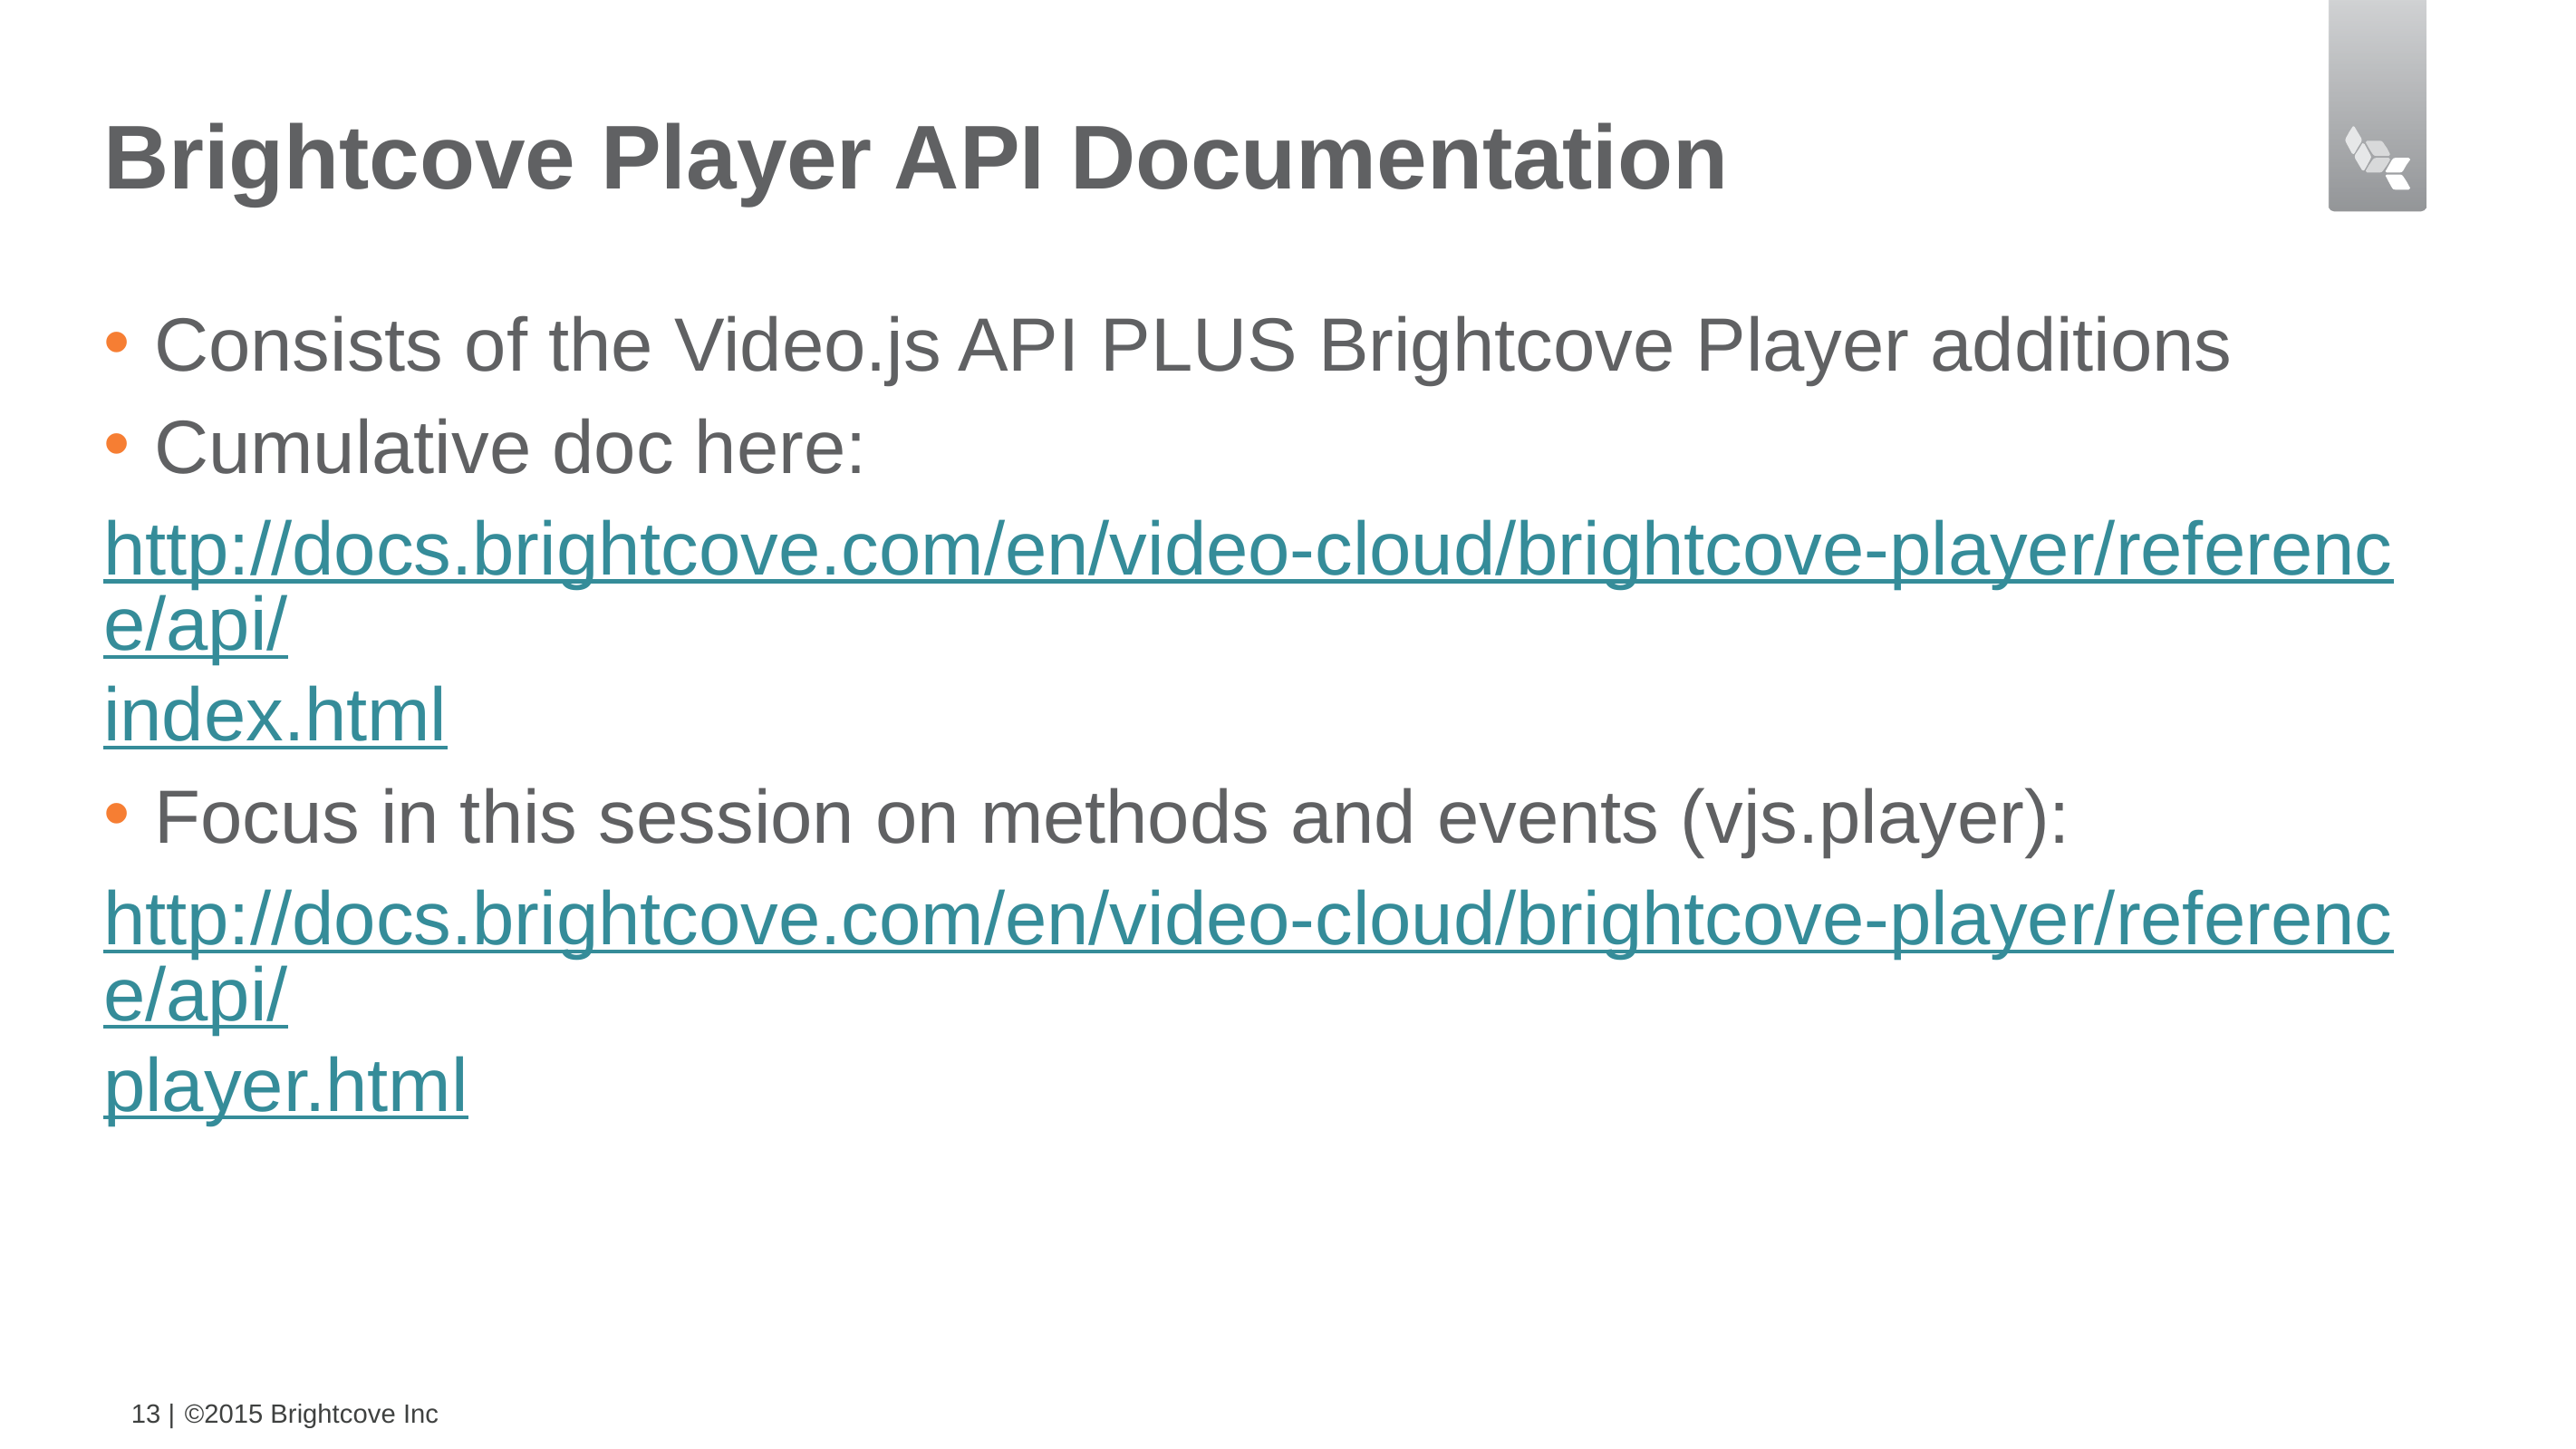

# Brightcove Player API Documentation
Consists of the Video.js API PLUS Brightcove Player additions
Cumulative doc here:
http://docs.brightcove.com/en/video-cloud/brightcove-player/reference/api/index.html
Focus in this session on methods and events (vjs.player):
http://docs.brightcove.com/en/video-cloud/brightcove-player/reference/api/player.html

13 |
©2015 Brightcove Inc